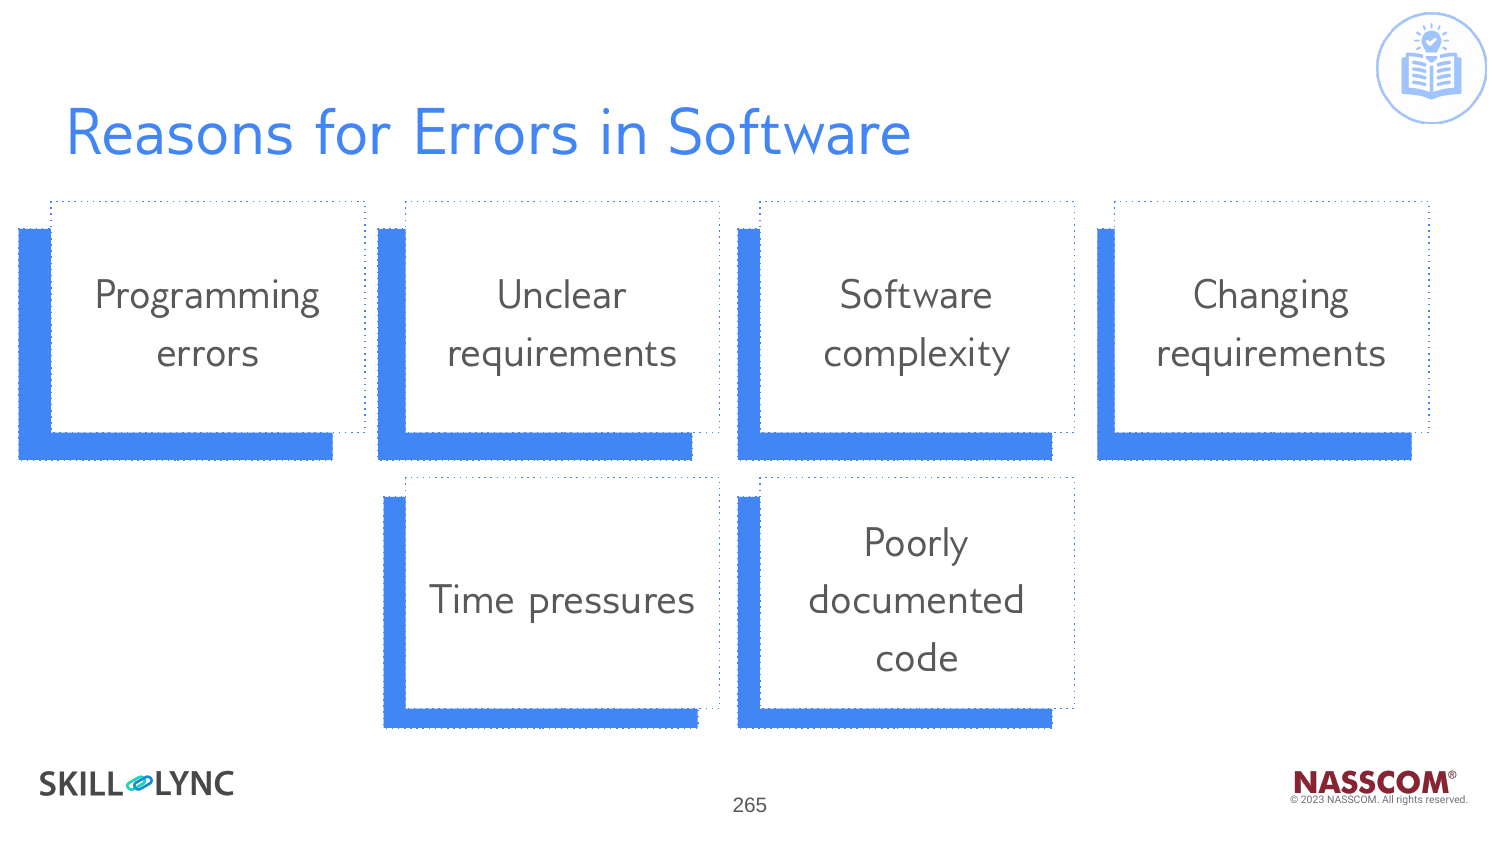

# Reasons for Errors in Software
Programming errors

Unclear requirements

Software complexity

Changing requirements

Time pressures

Poorly documented code

265